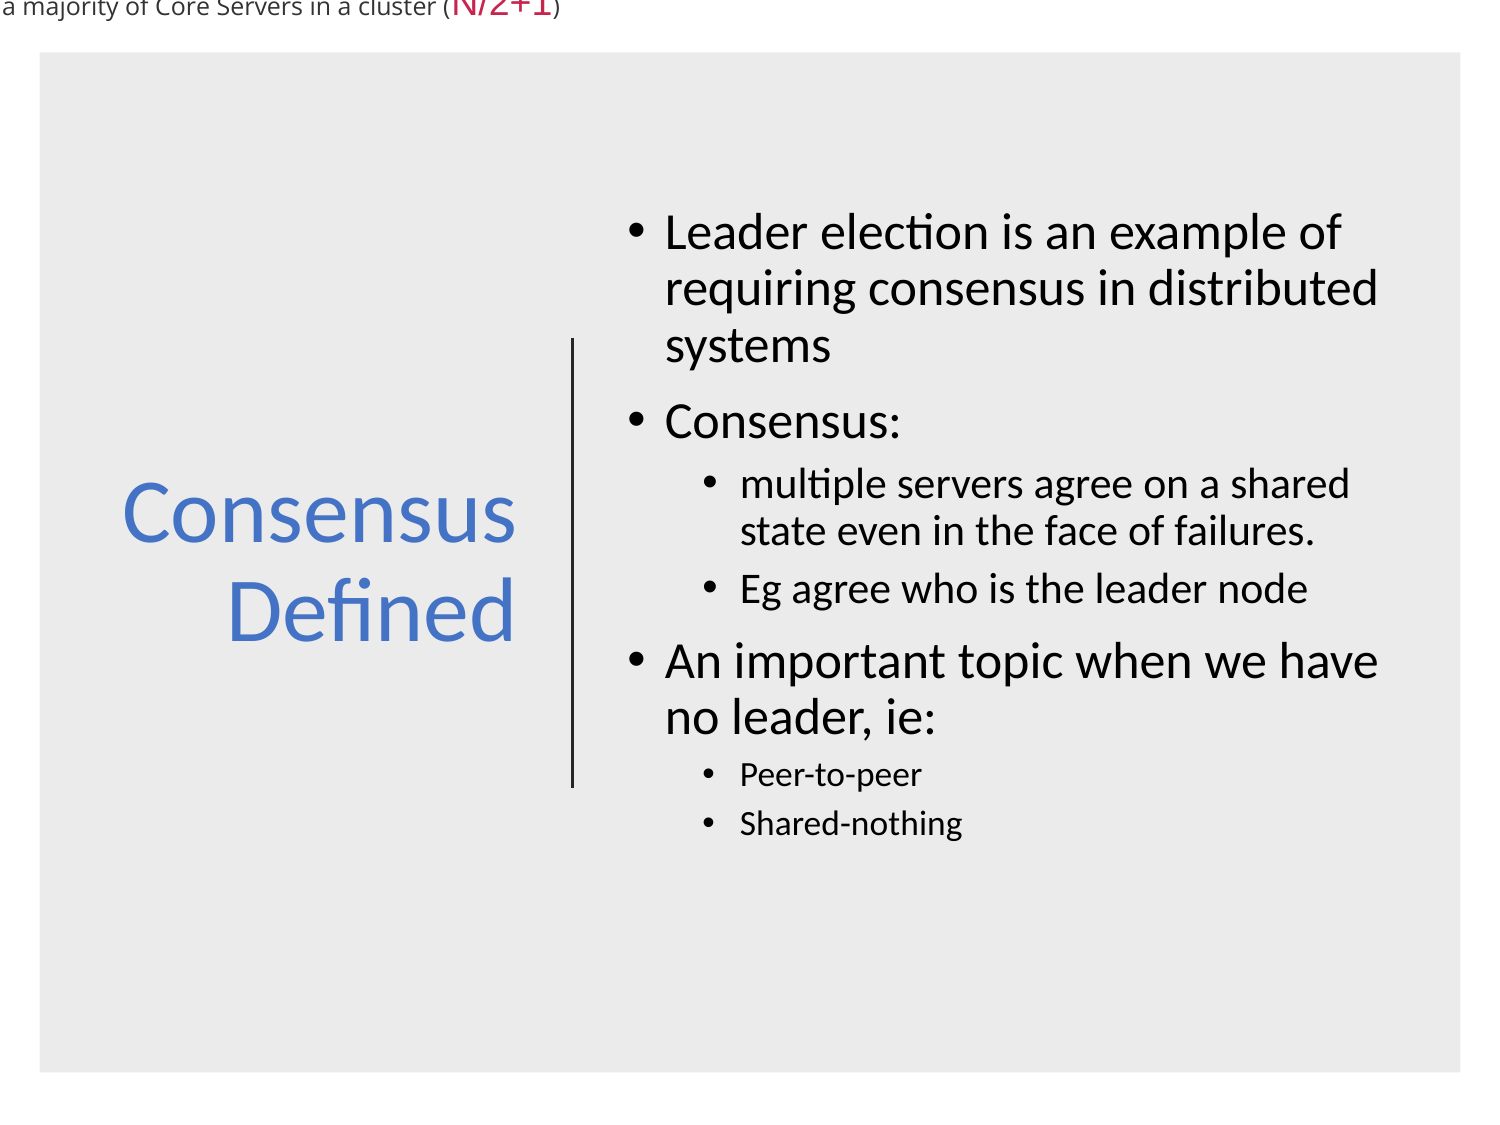

a majority of Core Servers in a cluster (N/2+1)

# Consensus Defined
Leader election is an example of requiring consensus in distributed systems
Consensus:
multiple servers agree on a shared state even in the face of failures.
Eg agree who is the leader node
An important topic when we have no leader, ie:
Peer-to-peer
Shared-nothing